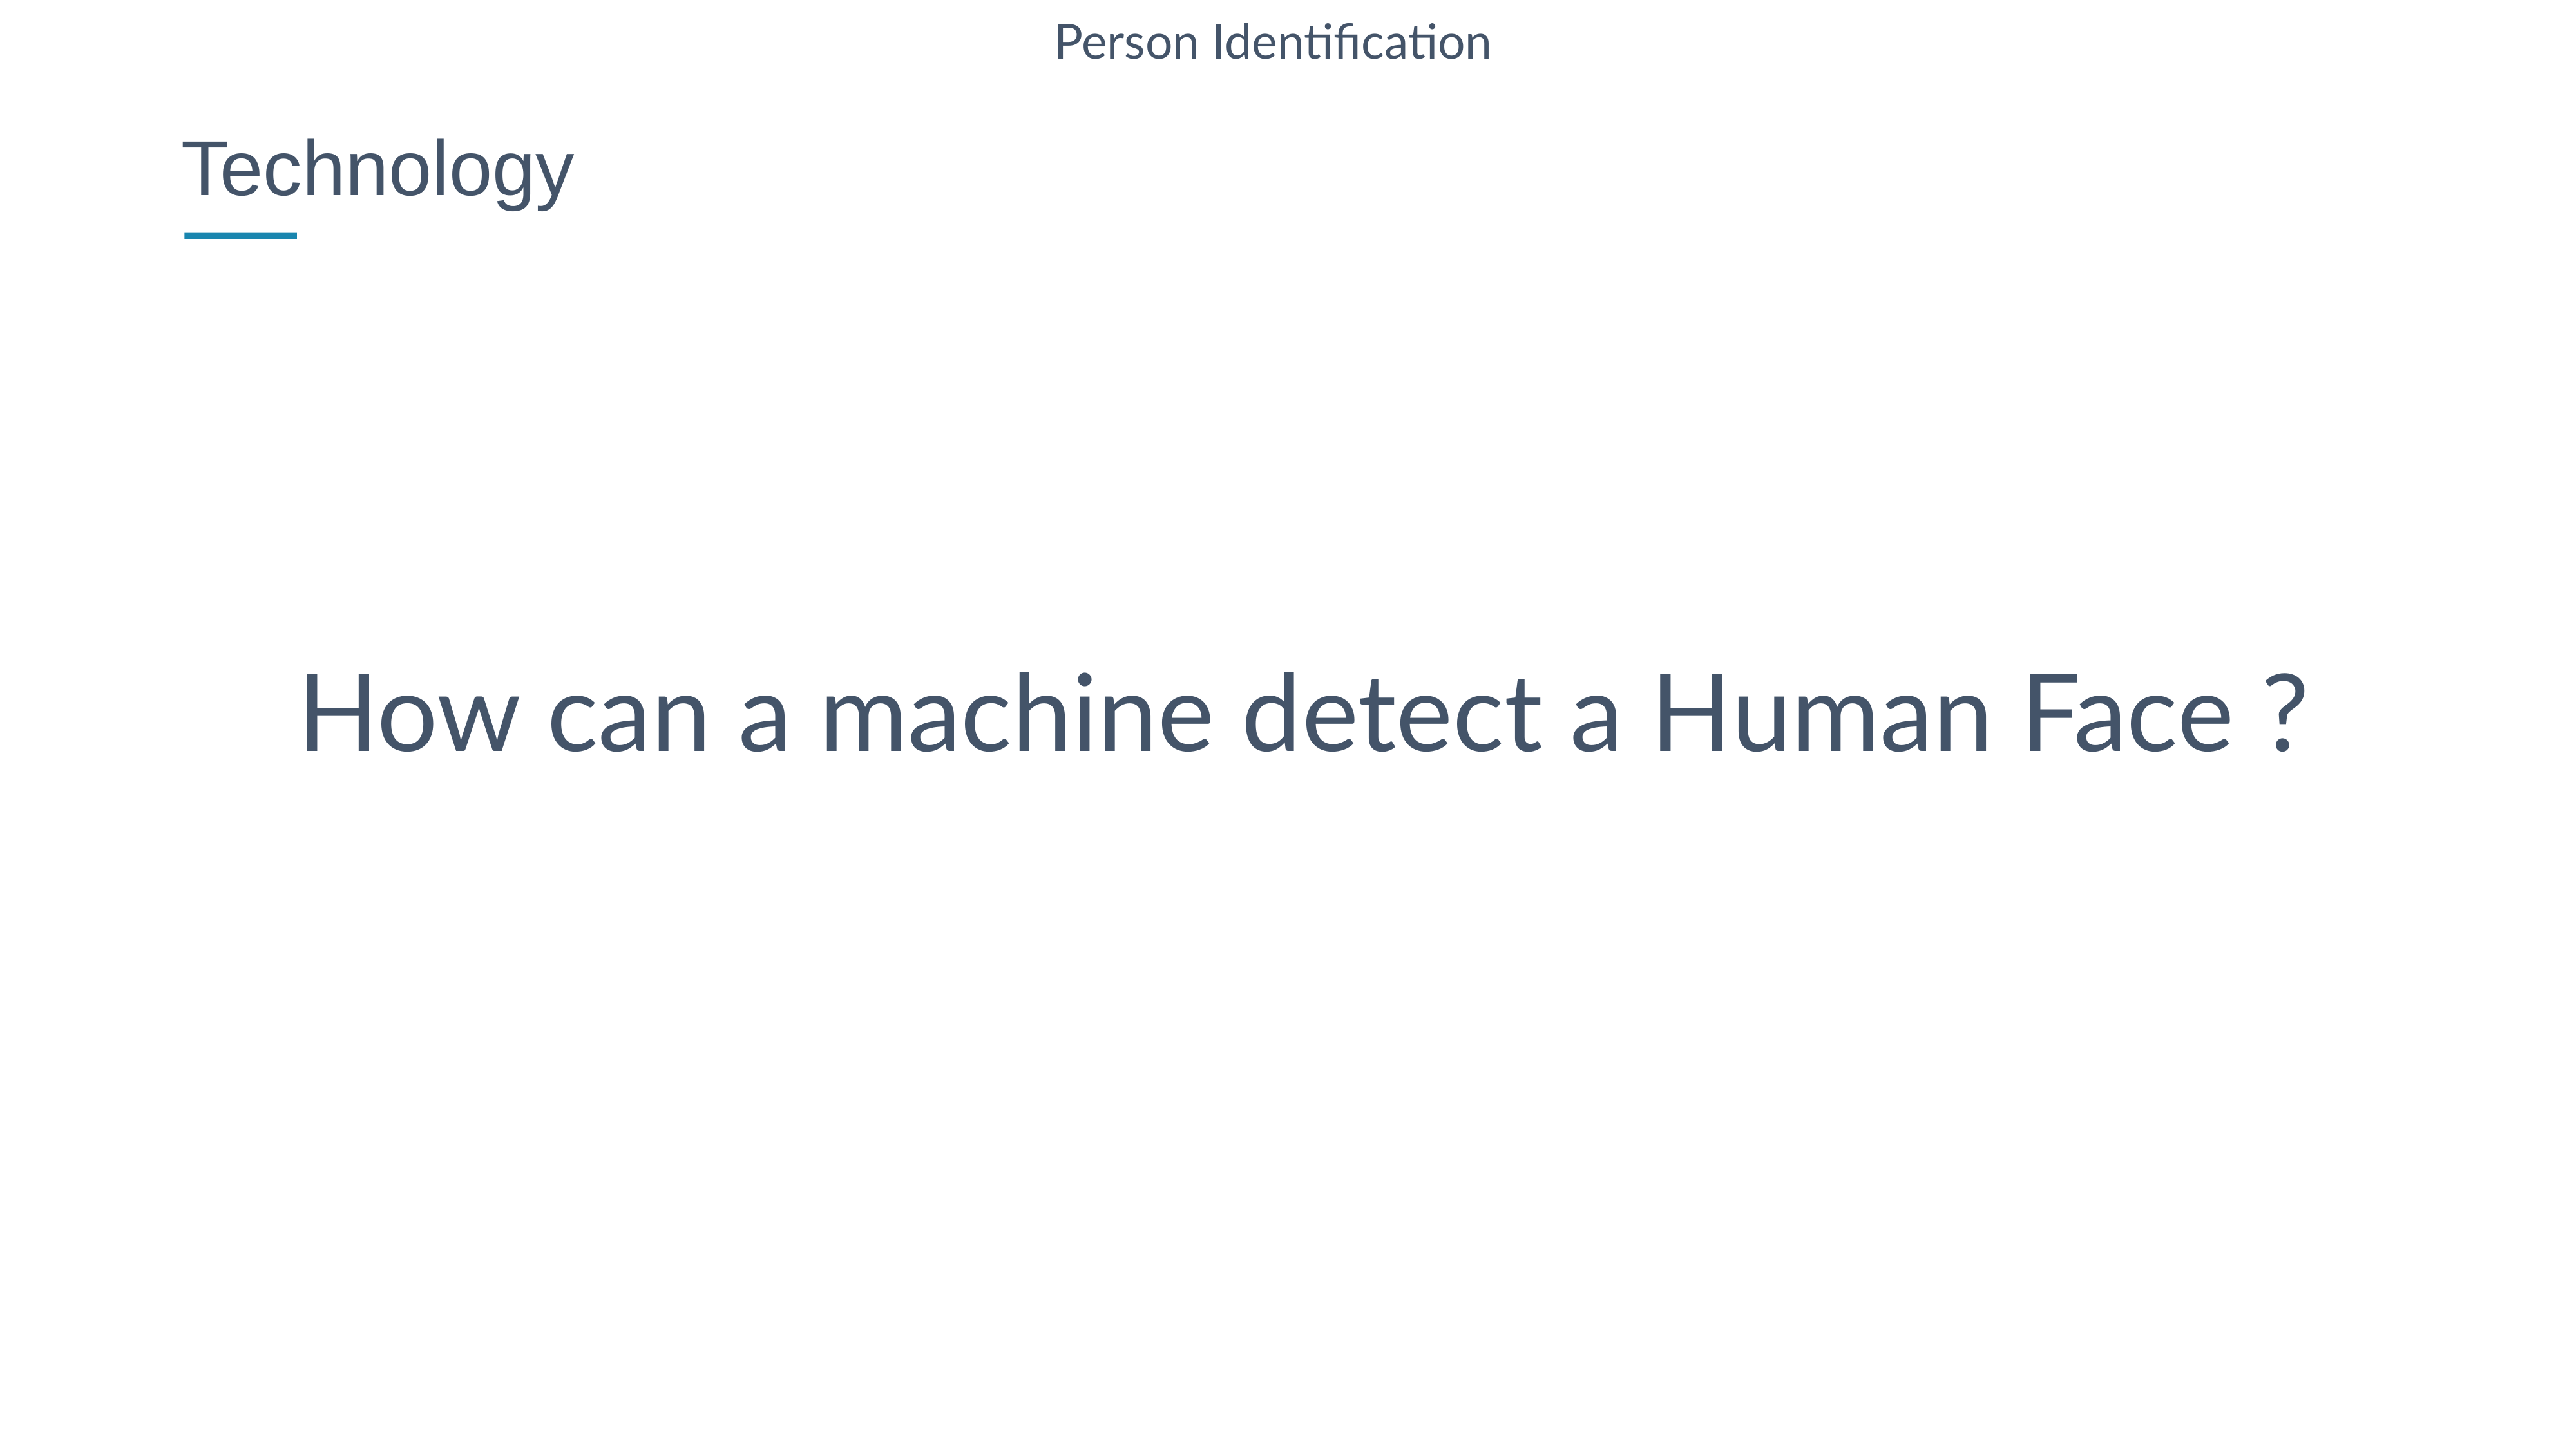

Person Identification
Technology

How can a machine detect a Human Face ?